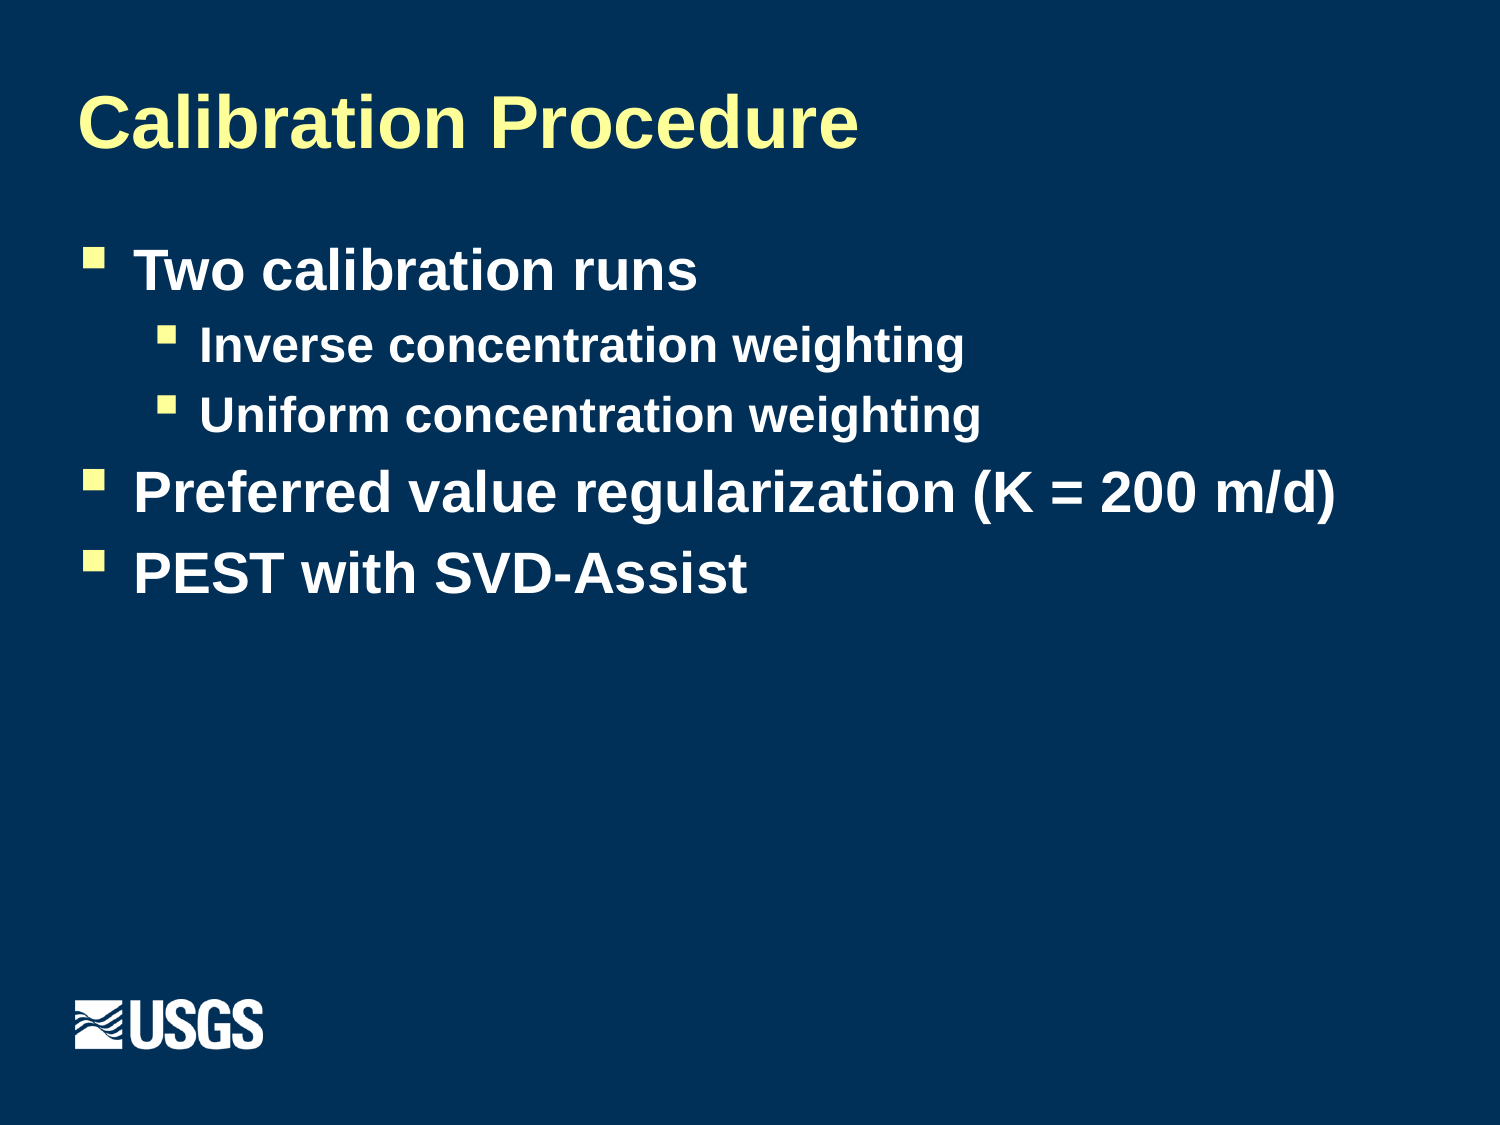

# Calibration Procedure
Two calibration runs
Inverse concentration weighting
Uniform concentration weighting
Preferred value regularization (K = 200 m/d)
PEST with SVD-Assist